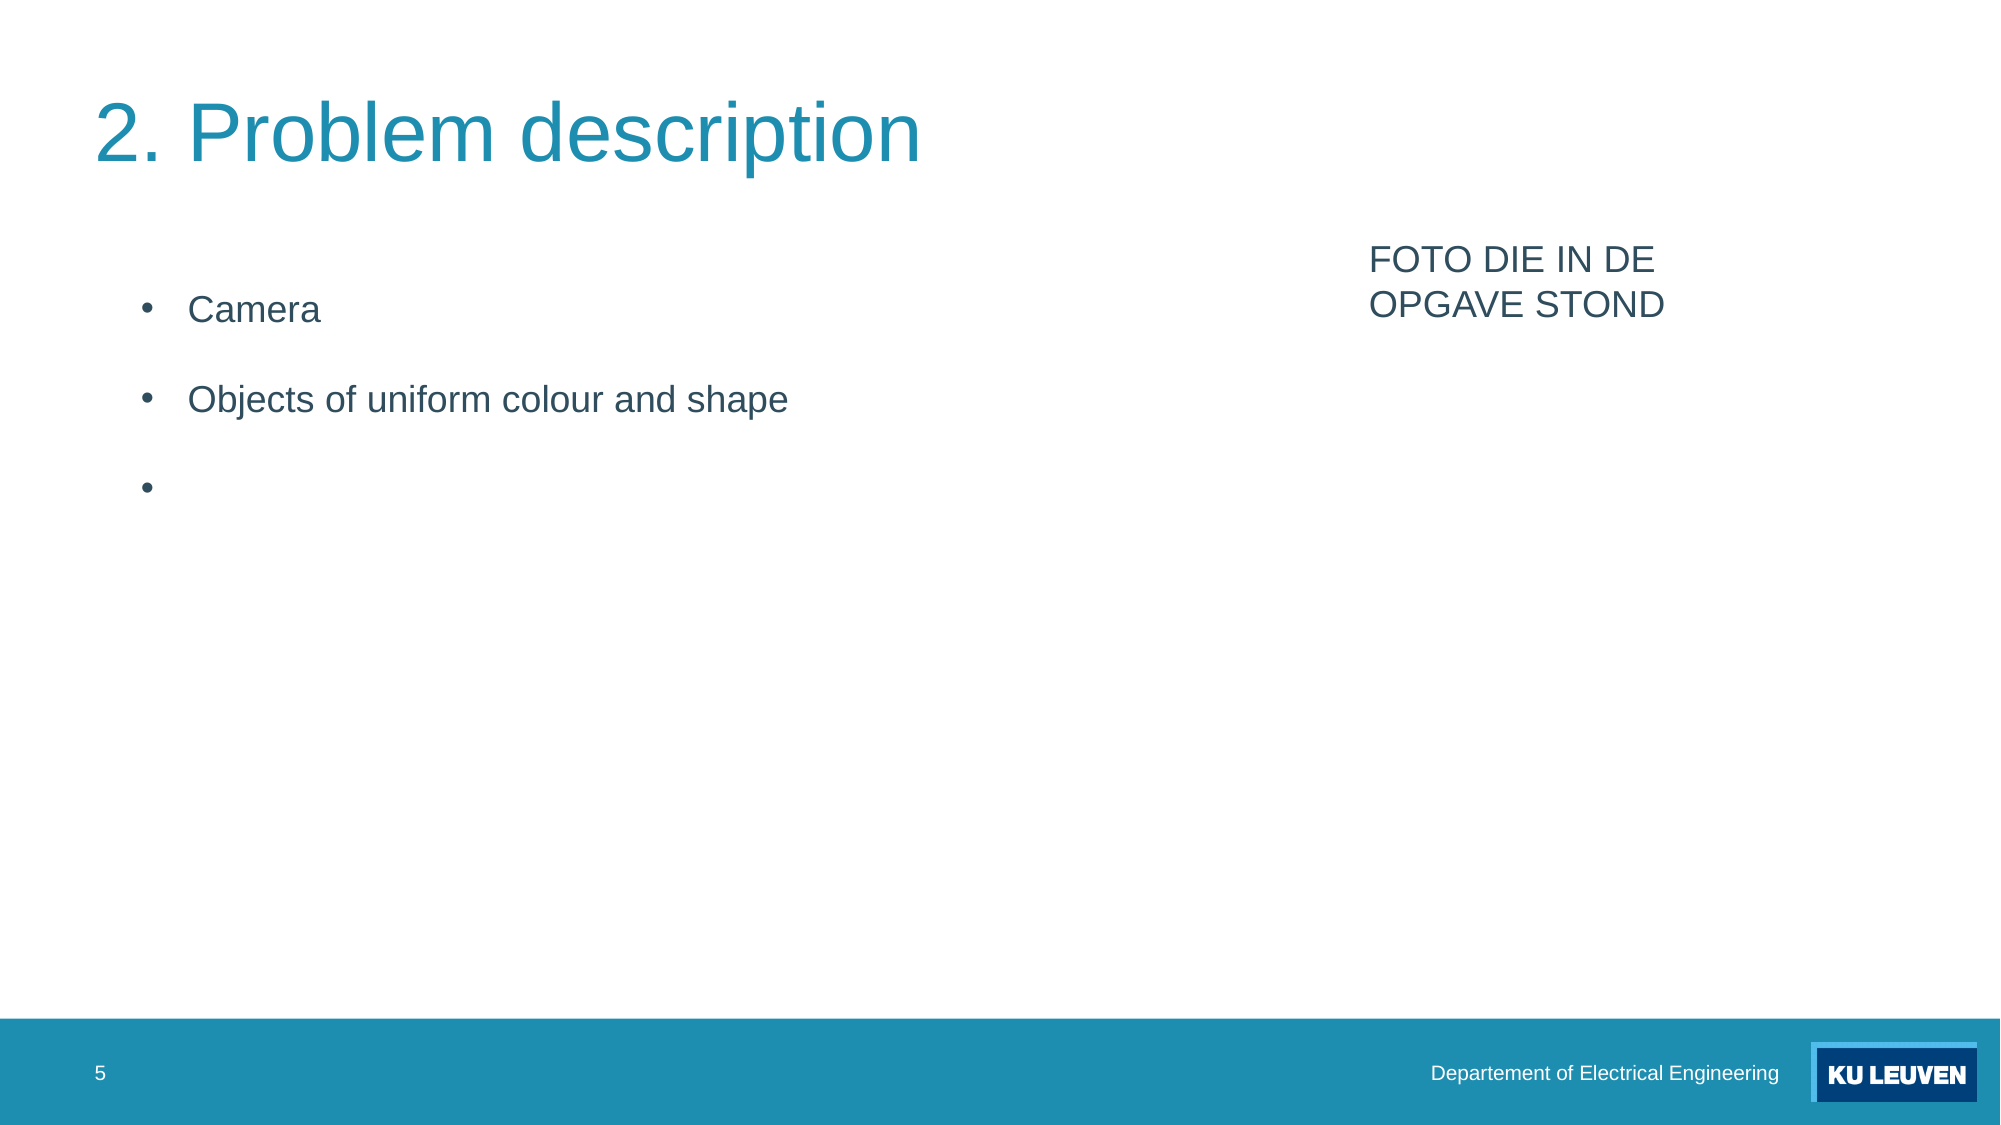

# 2. Problem description
FOTO DIE IN DE OPGAVE STOND
Camera

Objects of uniform colour and shape

5
Departement of Electrical Engineering